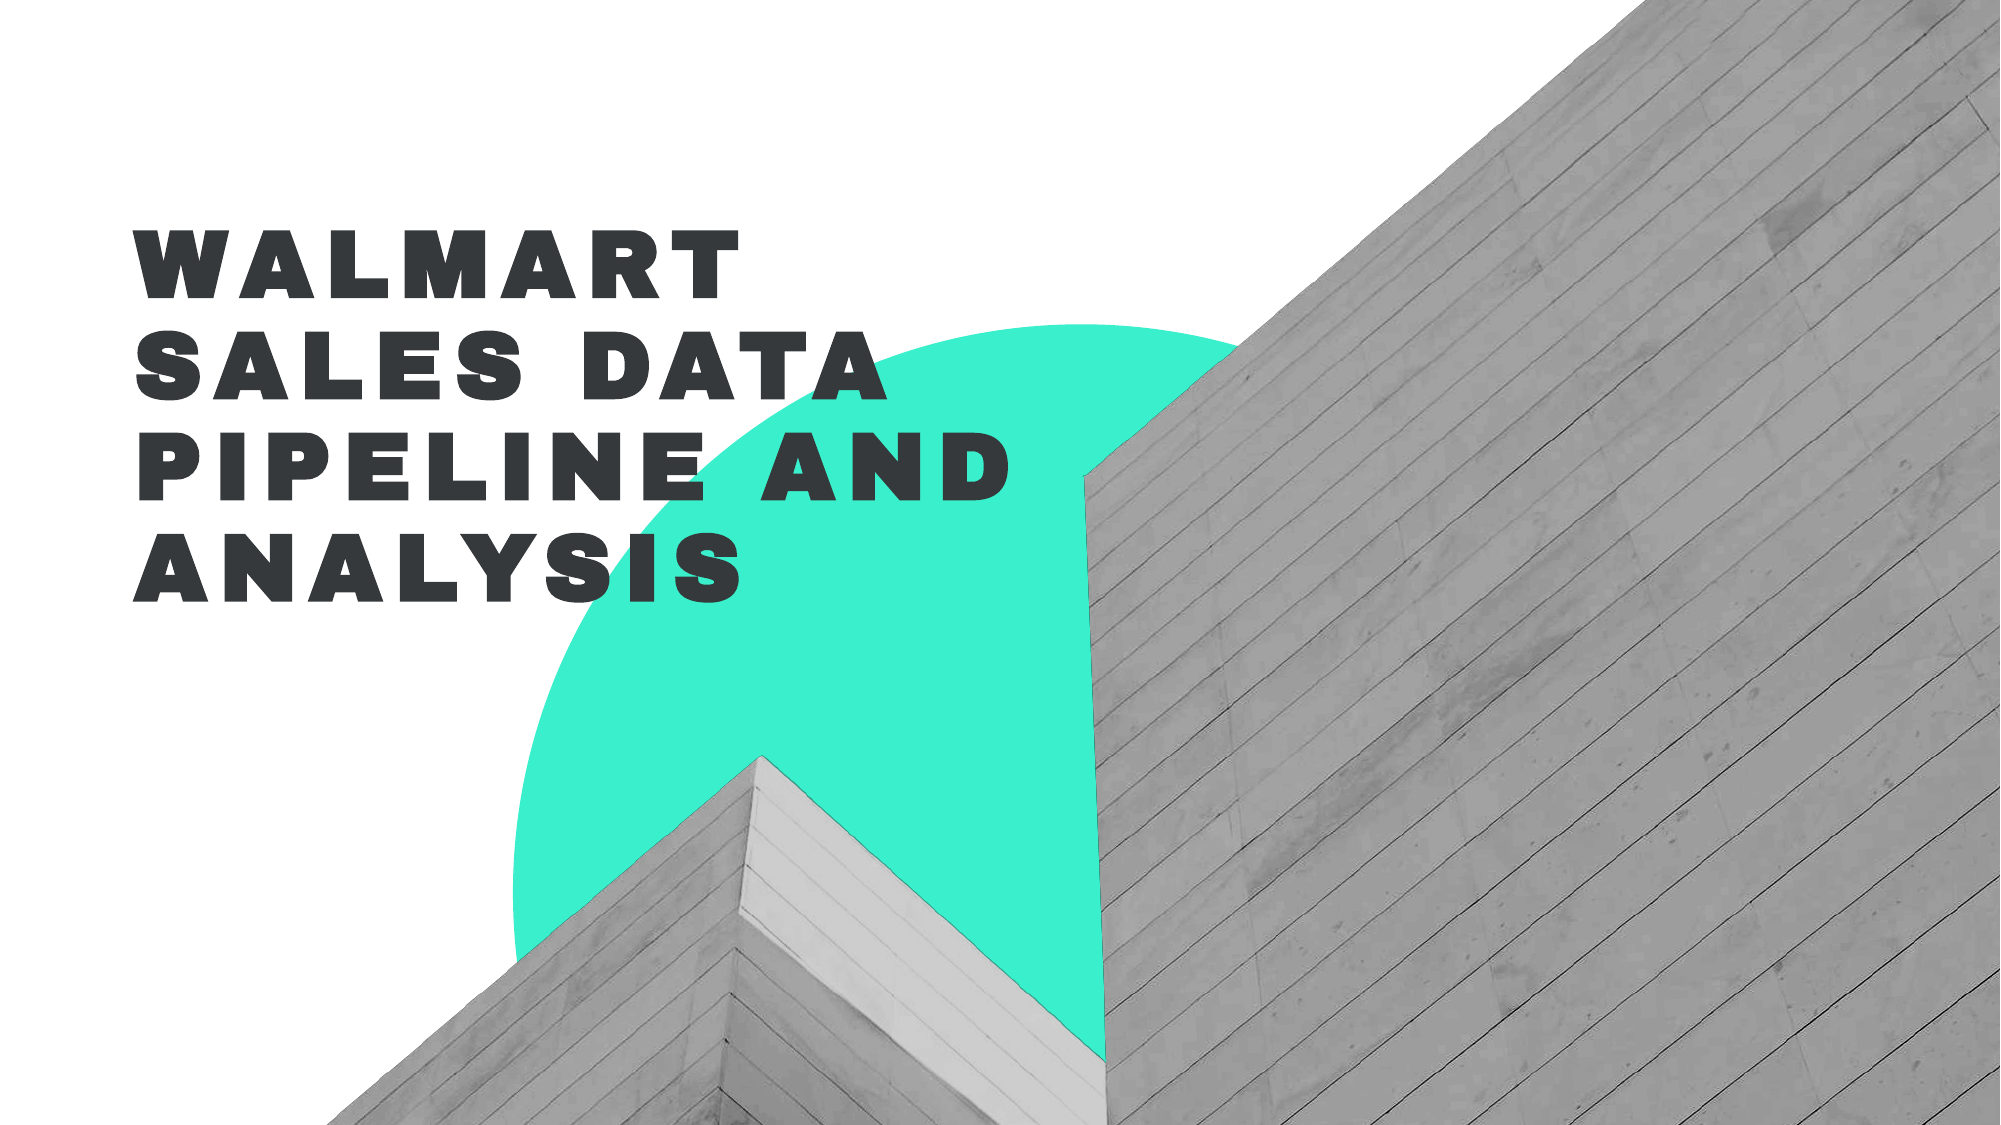

# Walmart sales data pipeline and analysis